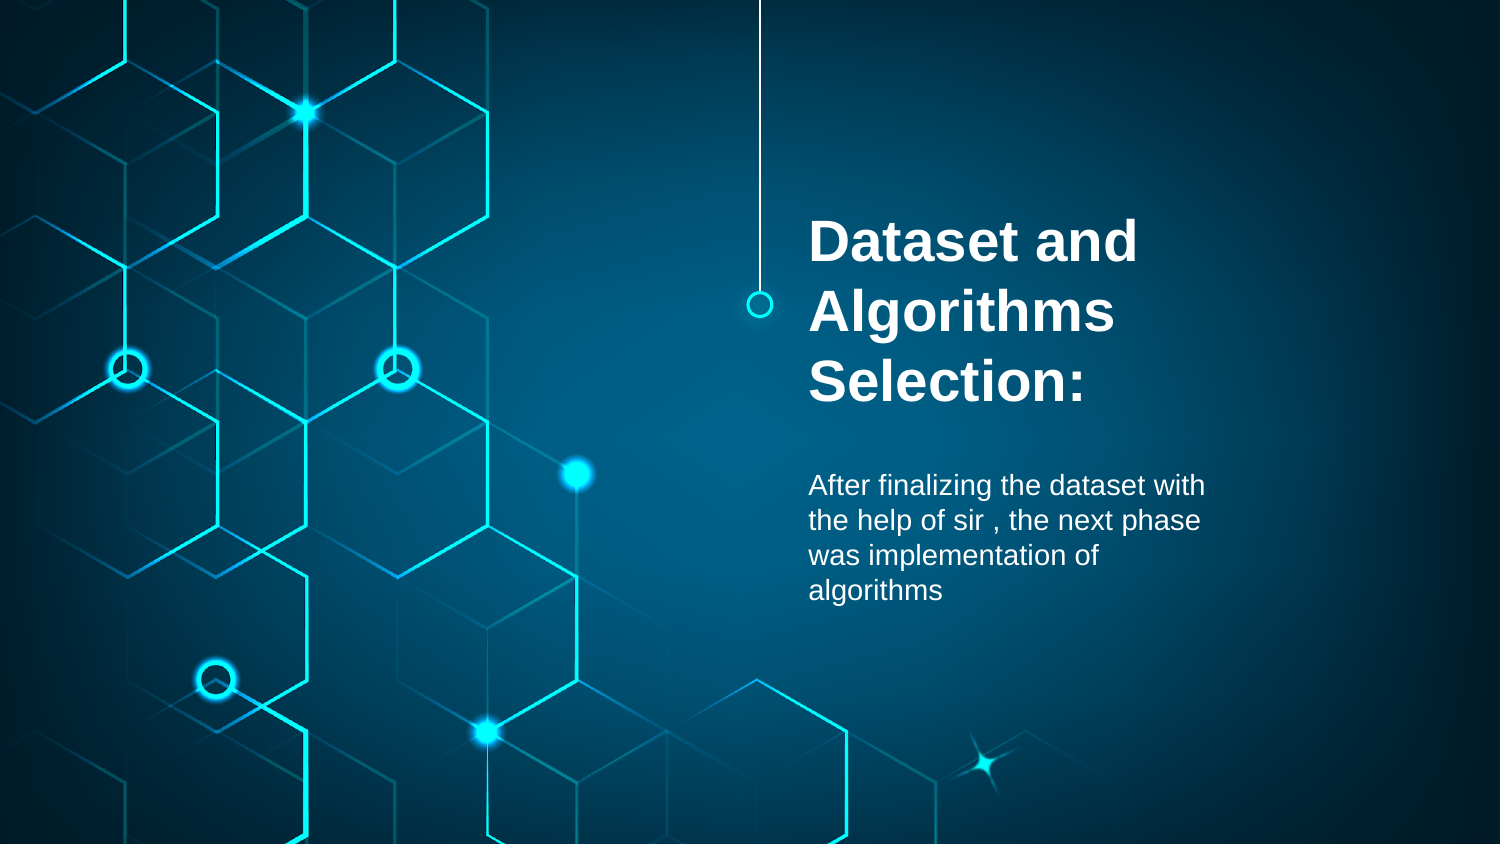

# Dataset and       Algorithms Selection:

After finalizing the dataset with the help of sir , the next phase was implementation of algorithms